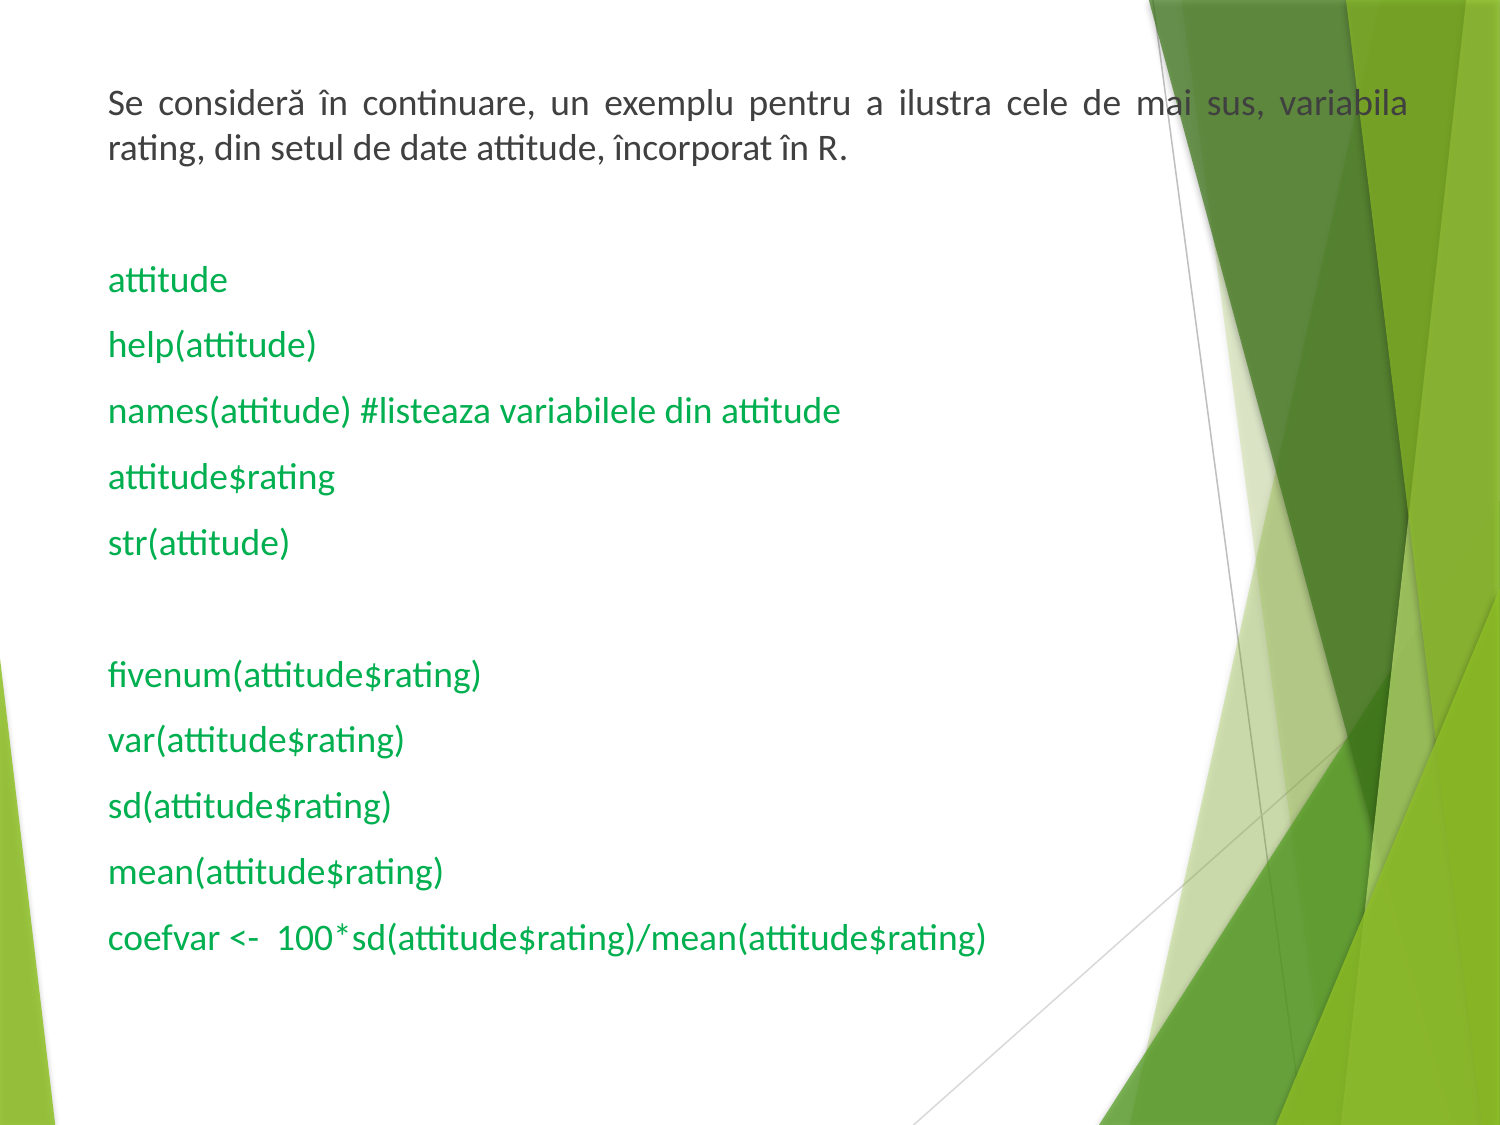

Se consideră în continuare, un exemplu pentru a ilustra cele de mai sus, variabila rating, din setul de date attitude, încorporat în R.

attitude
help(attitude)
names(attitude) #listeaza variabilele din attitude
attitude$rating
str(attitude)

fivenum(attitude$rating)
var(attitude$rating)
sd(attitude$rating)
mean(attitude$rating)
coefvar <-  100*sd(attitude$rating)/mean(attitude$rating)